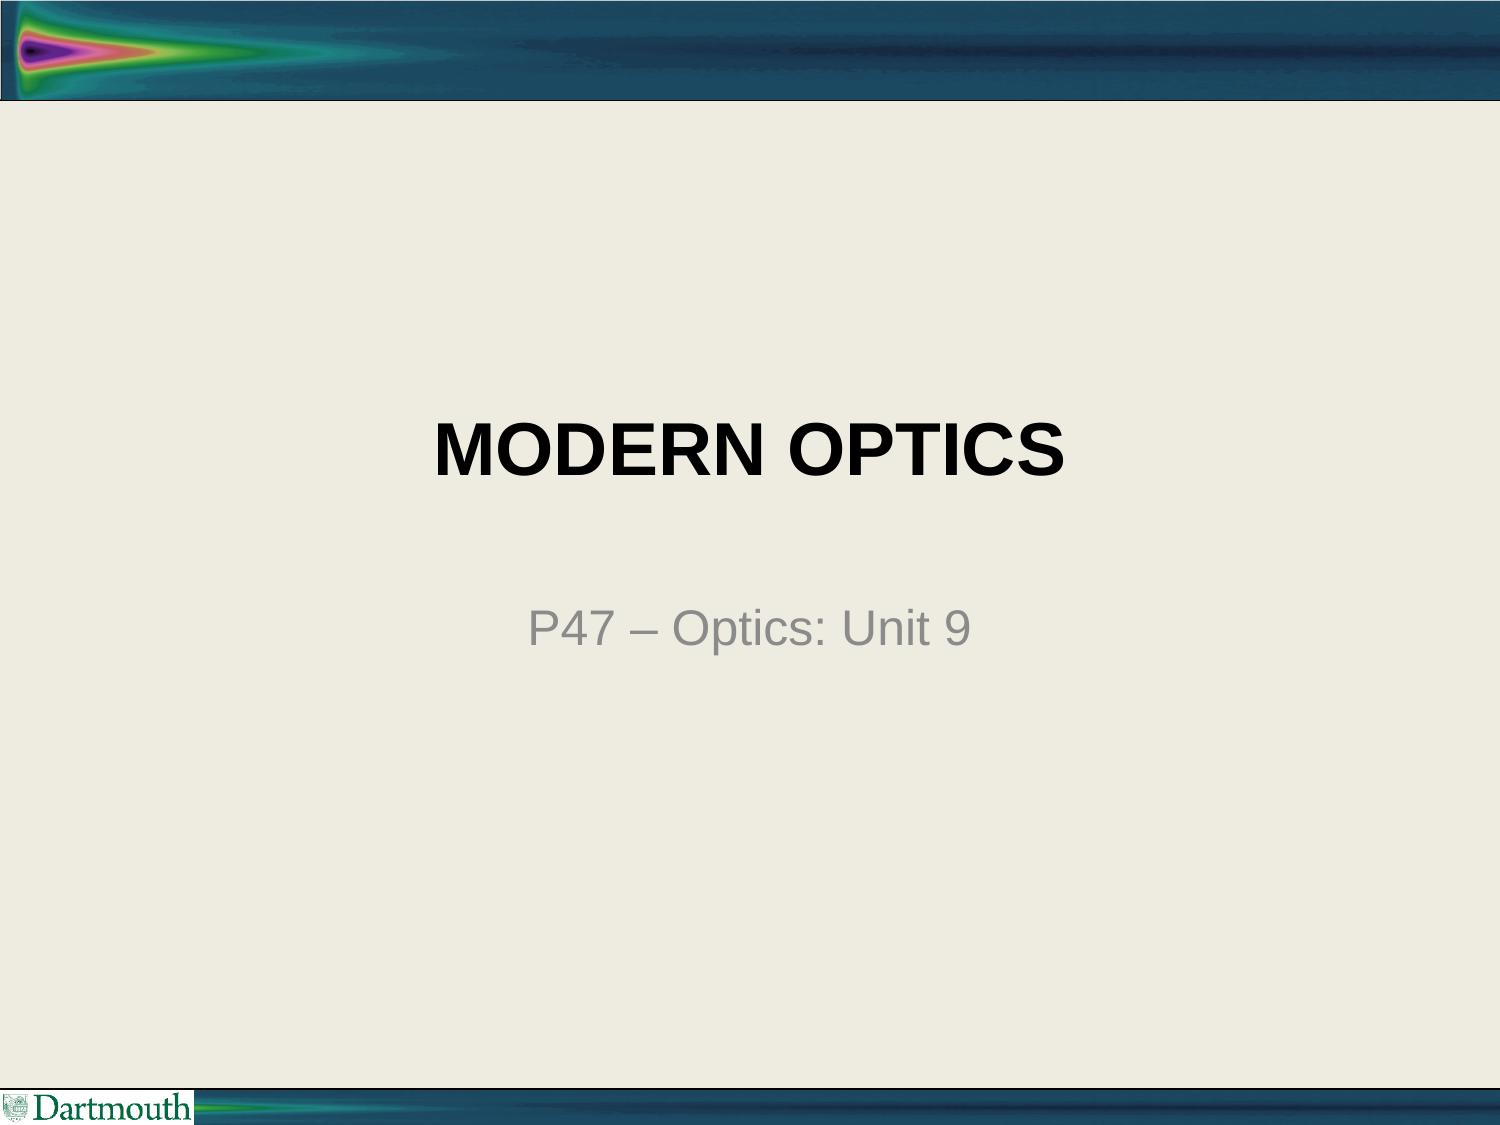

# Modern Optics
P47 – Optics: Unit 9